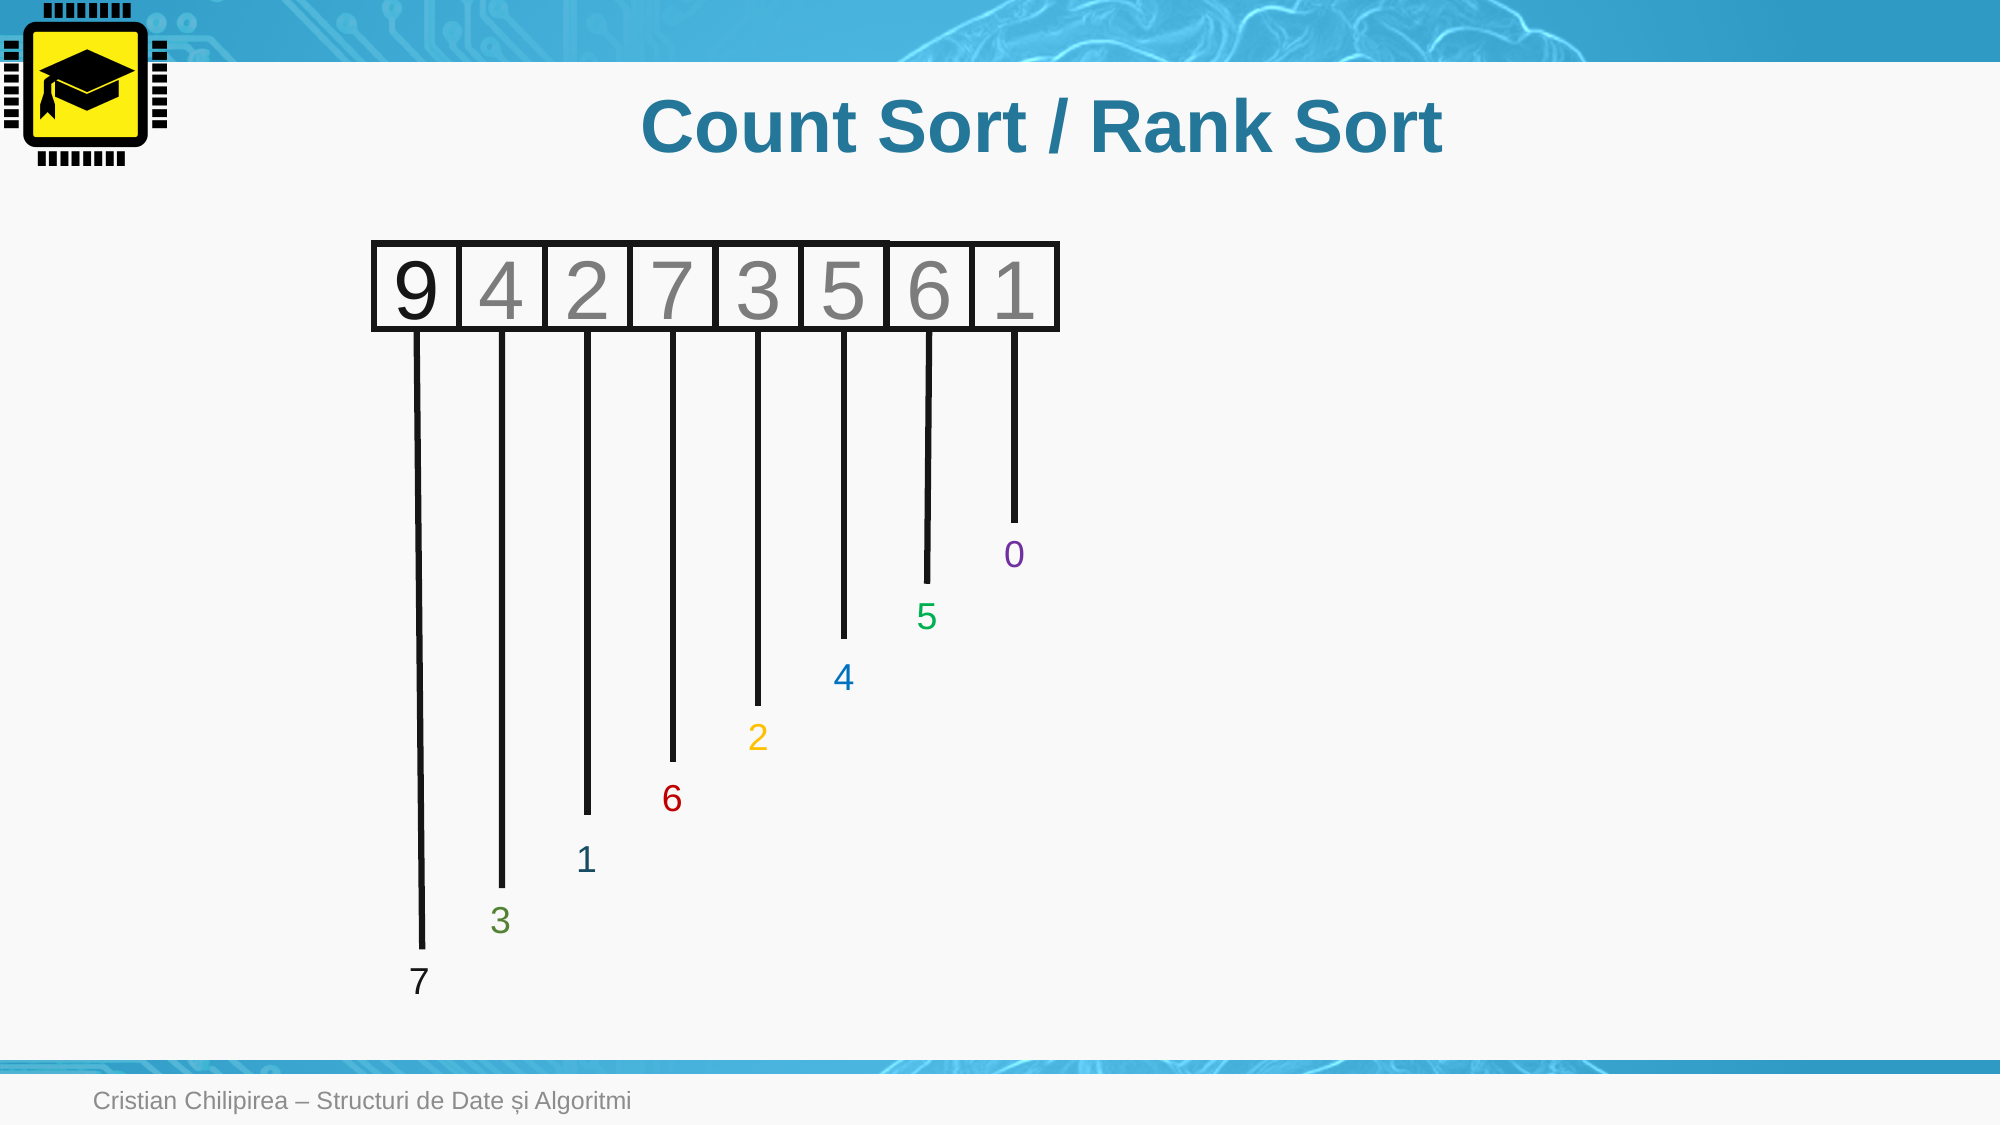

# Count Sort / Rank Sort
9
4
2
7
3
5
6
1
0
5
4
2
6
1
3
7
Cristian Chilipirea – Structuri de Date și Algoritmi